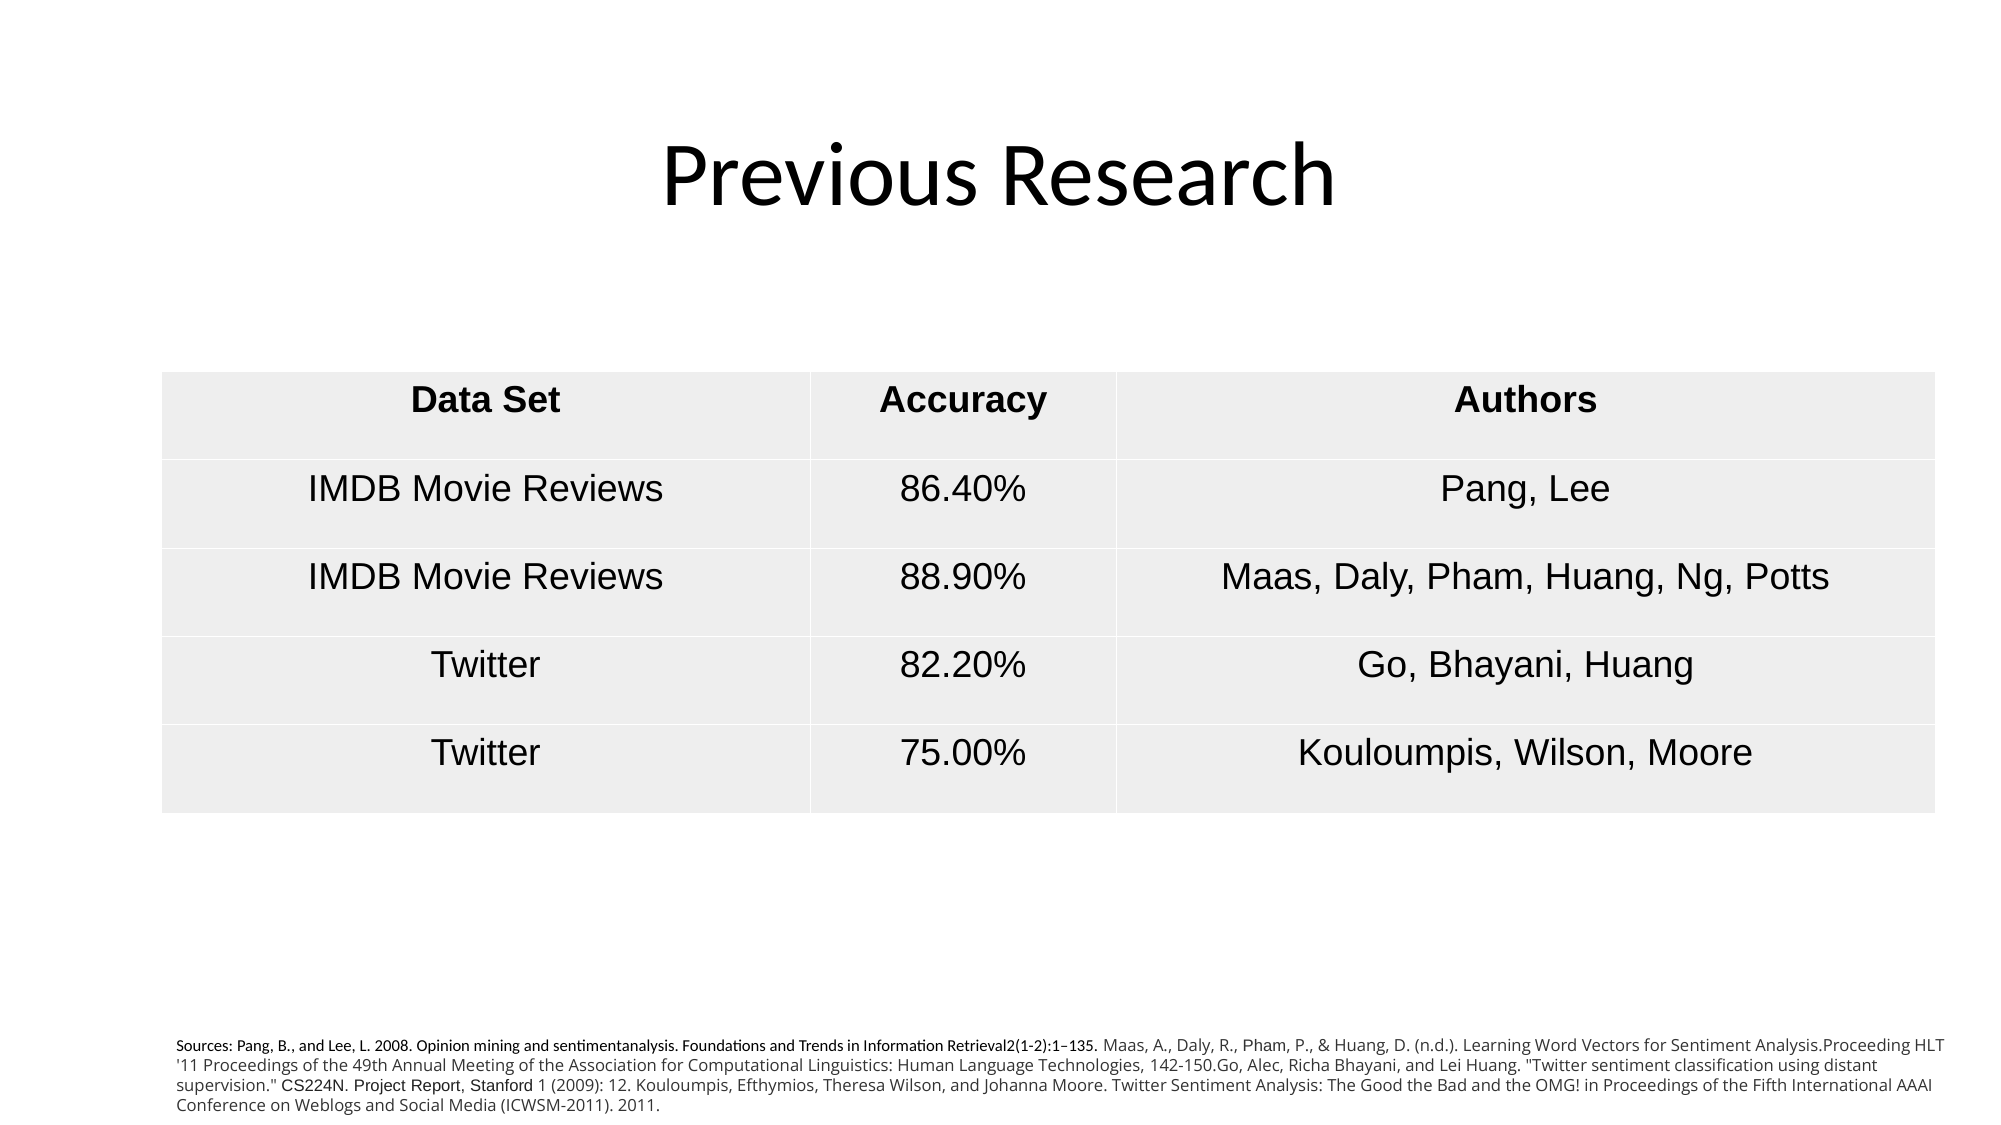

Previous Research
| Data Set | Accuracy | Authors |
| --- | --- | --- |
| IMDB Movie Reviews | 86.40% | Pang, Lee |
| IMDB Movie Reviews | 88.90% | Maas, Daly, Pham, Huang, Ng, Potts |
| Twitter | 82.20% | Go, Bhayani, Huang |
| Twitter | 75.00% | Kouloumpis, Wilson, Moore |
Sources: Pang, B., and Lee, L. 2008. Opinion mining and sentimentanalysis. Foundations and Trends in Information Retrieval2(1-2):1–135. Maas, A., Daly, R., Pham, P., & Huang, D. (n.d.). Learning Word Vectors for Sentiment Analysis.Proceeding HLT '11 Proceedings of the 49th Annual Meeting of the Association for Computational Linguistics: Human Language Technologies, 142-150.Go, Alec, Richa Bhayani, and Lei Huang. "Twitter sentiment classification using distant supervision." CS224N. Project Report, Stanford 1 (2009): 12. Kouloumpis, Efthymios, Theresa Wilson, and Johanna Moore. Twitter Sentiment Analysis: The Good the Bad and the OMG! in Proceedings of the Fifth International AAAI Conference on Weblogs and Social Media (ICWSM-2011). 2011.